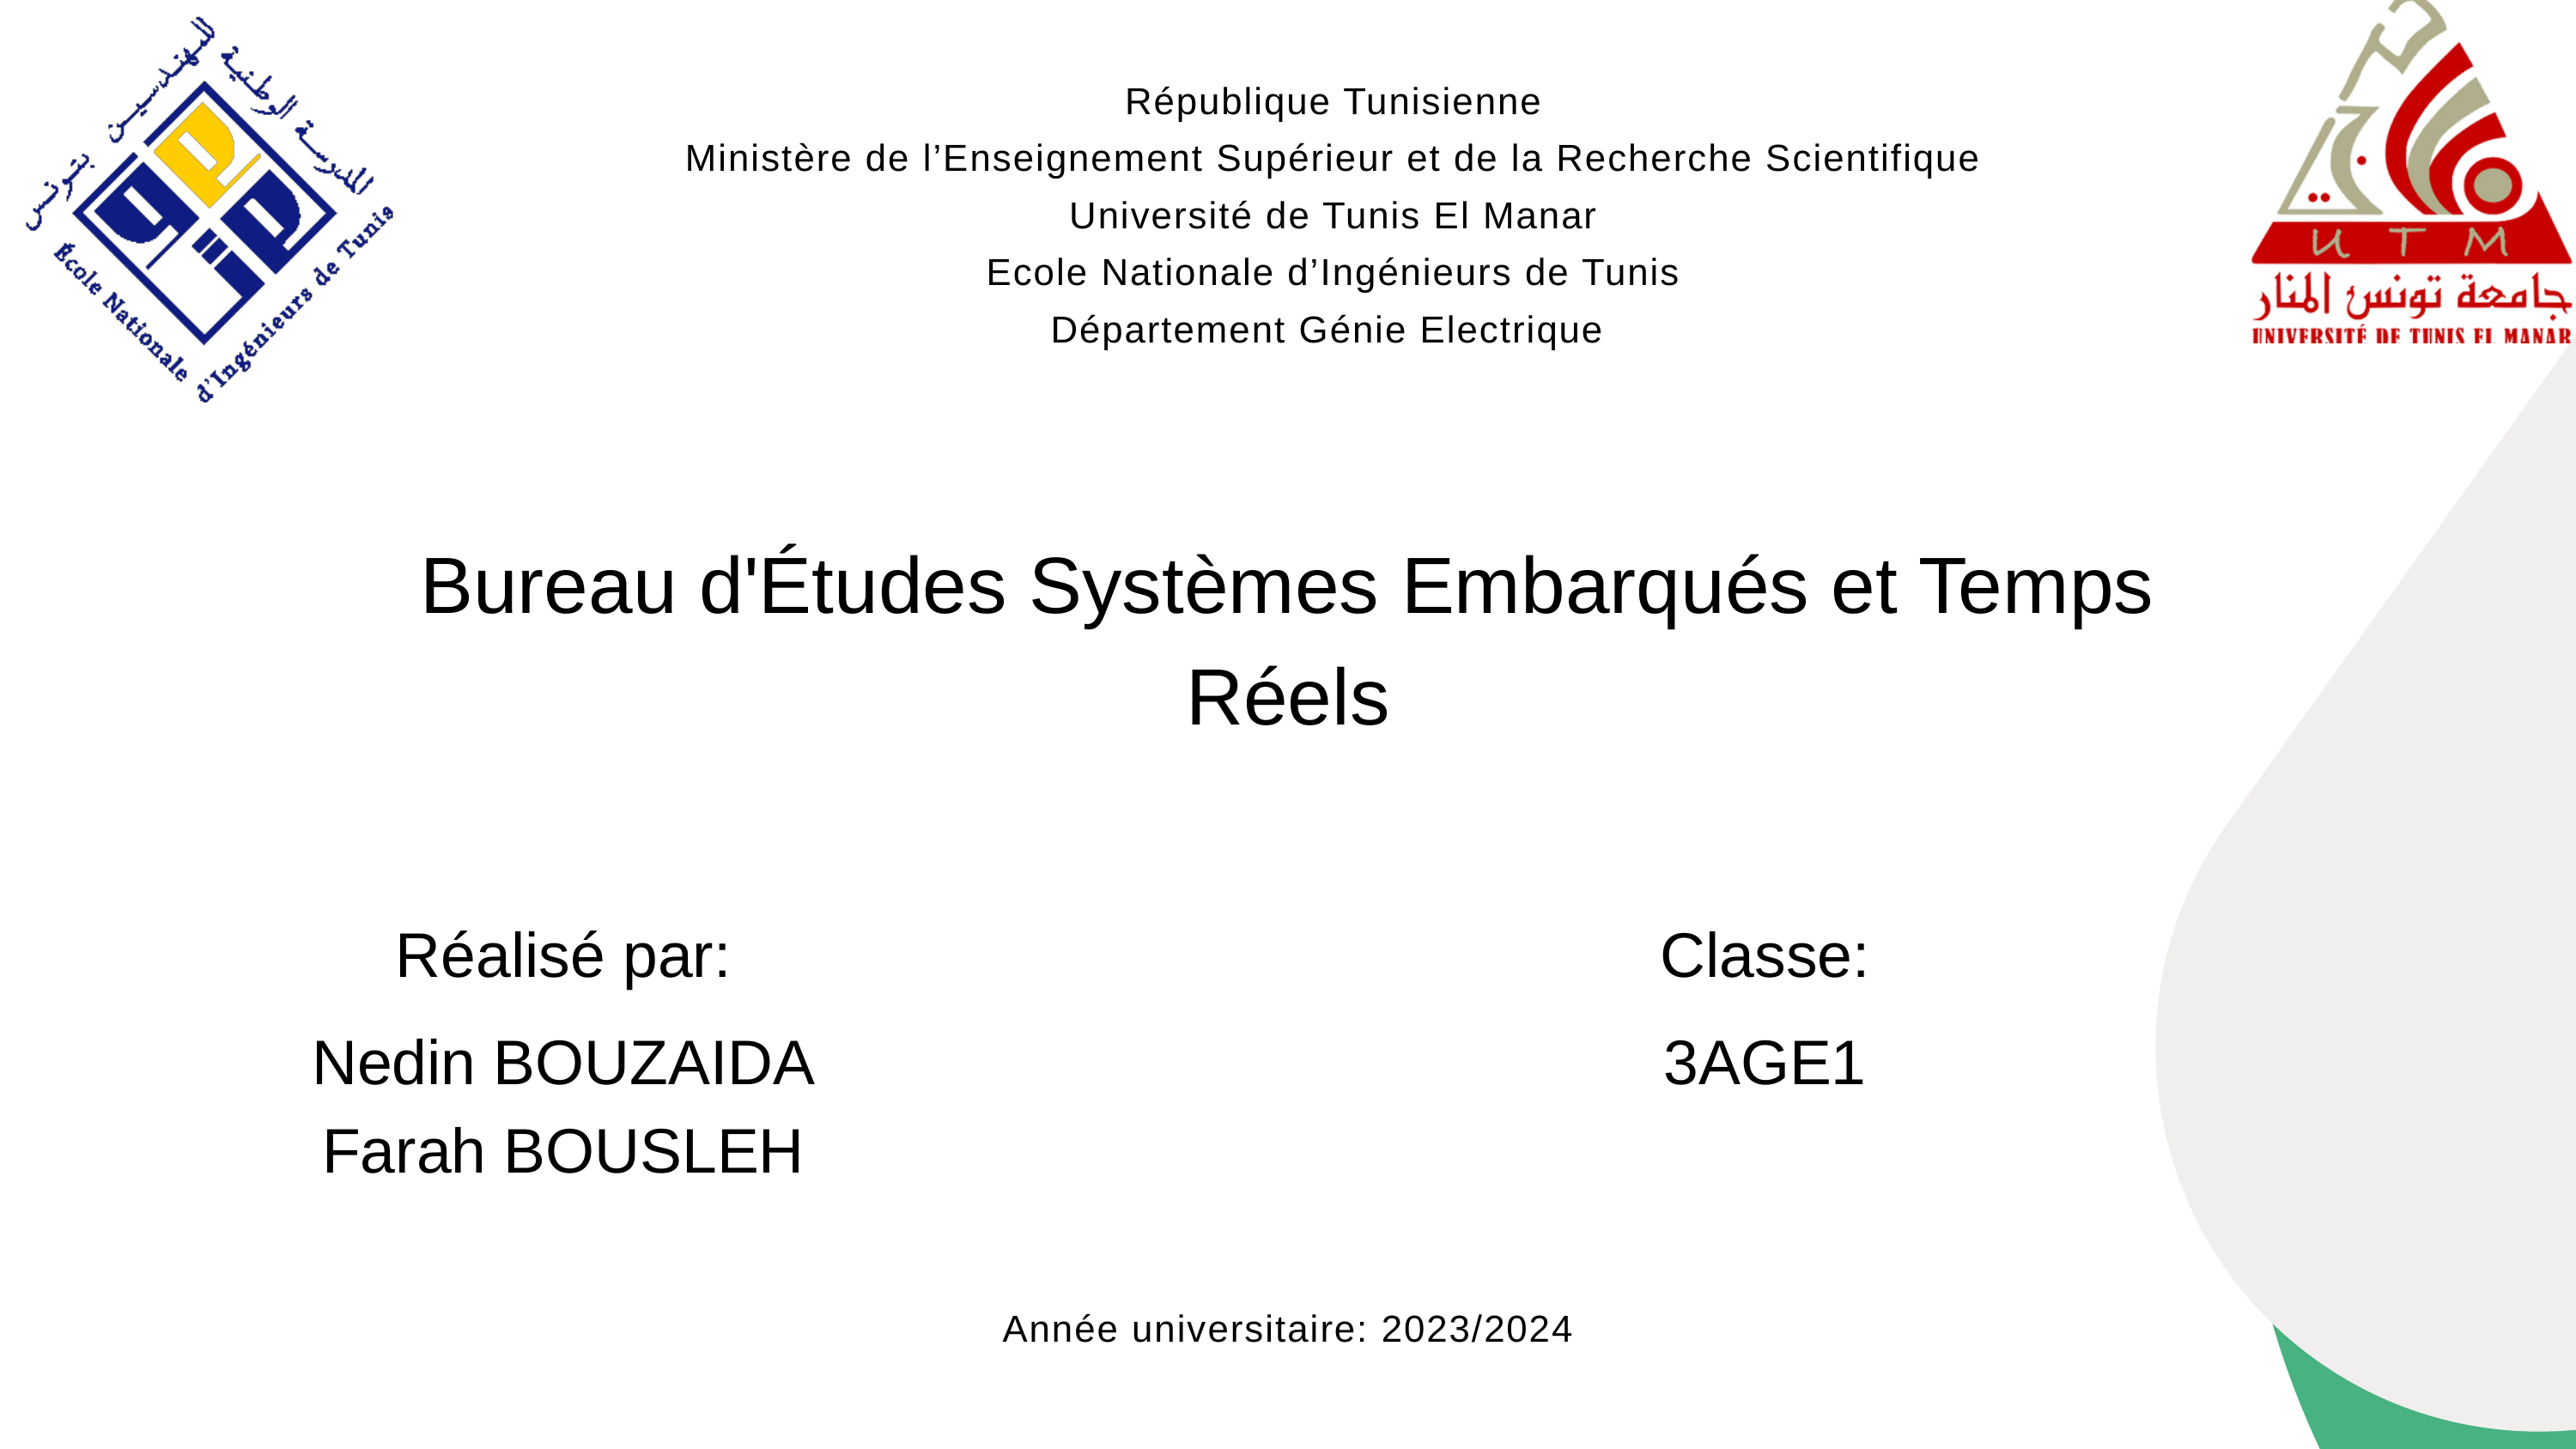

République Tunisienne
Ministère de l’Enseignement Supérieur et de la Recherche Scientifique
Université de Tunis El Manar
Ecole Nationale d’Ingénieurs de Tunis
Département Génie Electrique

Bureau d'Études Systèmes Embarqués et Temps Réels
Réalisé par:
Nedin BOUZAIDA
Farah BOUSLEH
Classe:
3AGE1
Année universitaire: 2023/2024